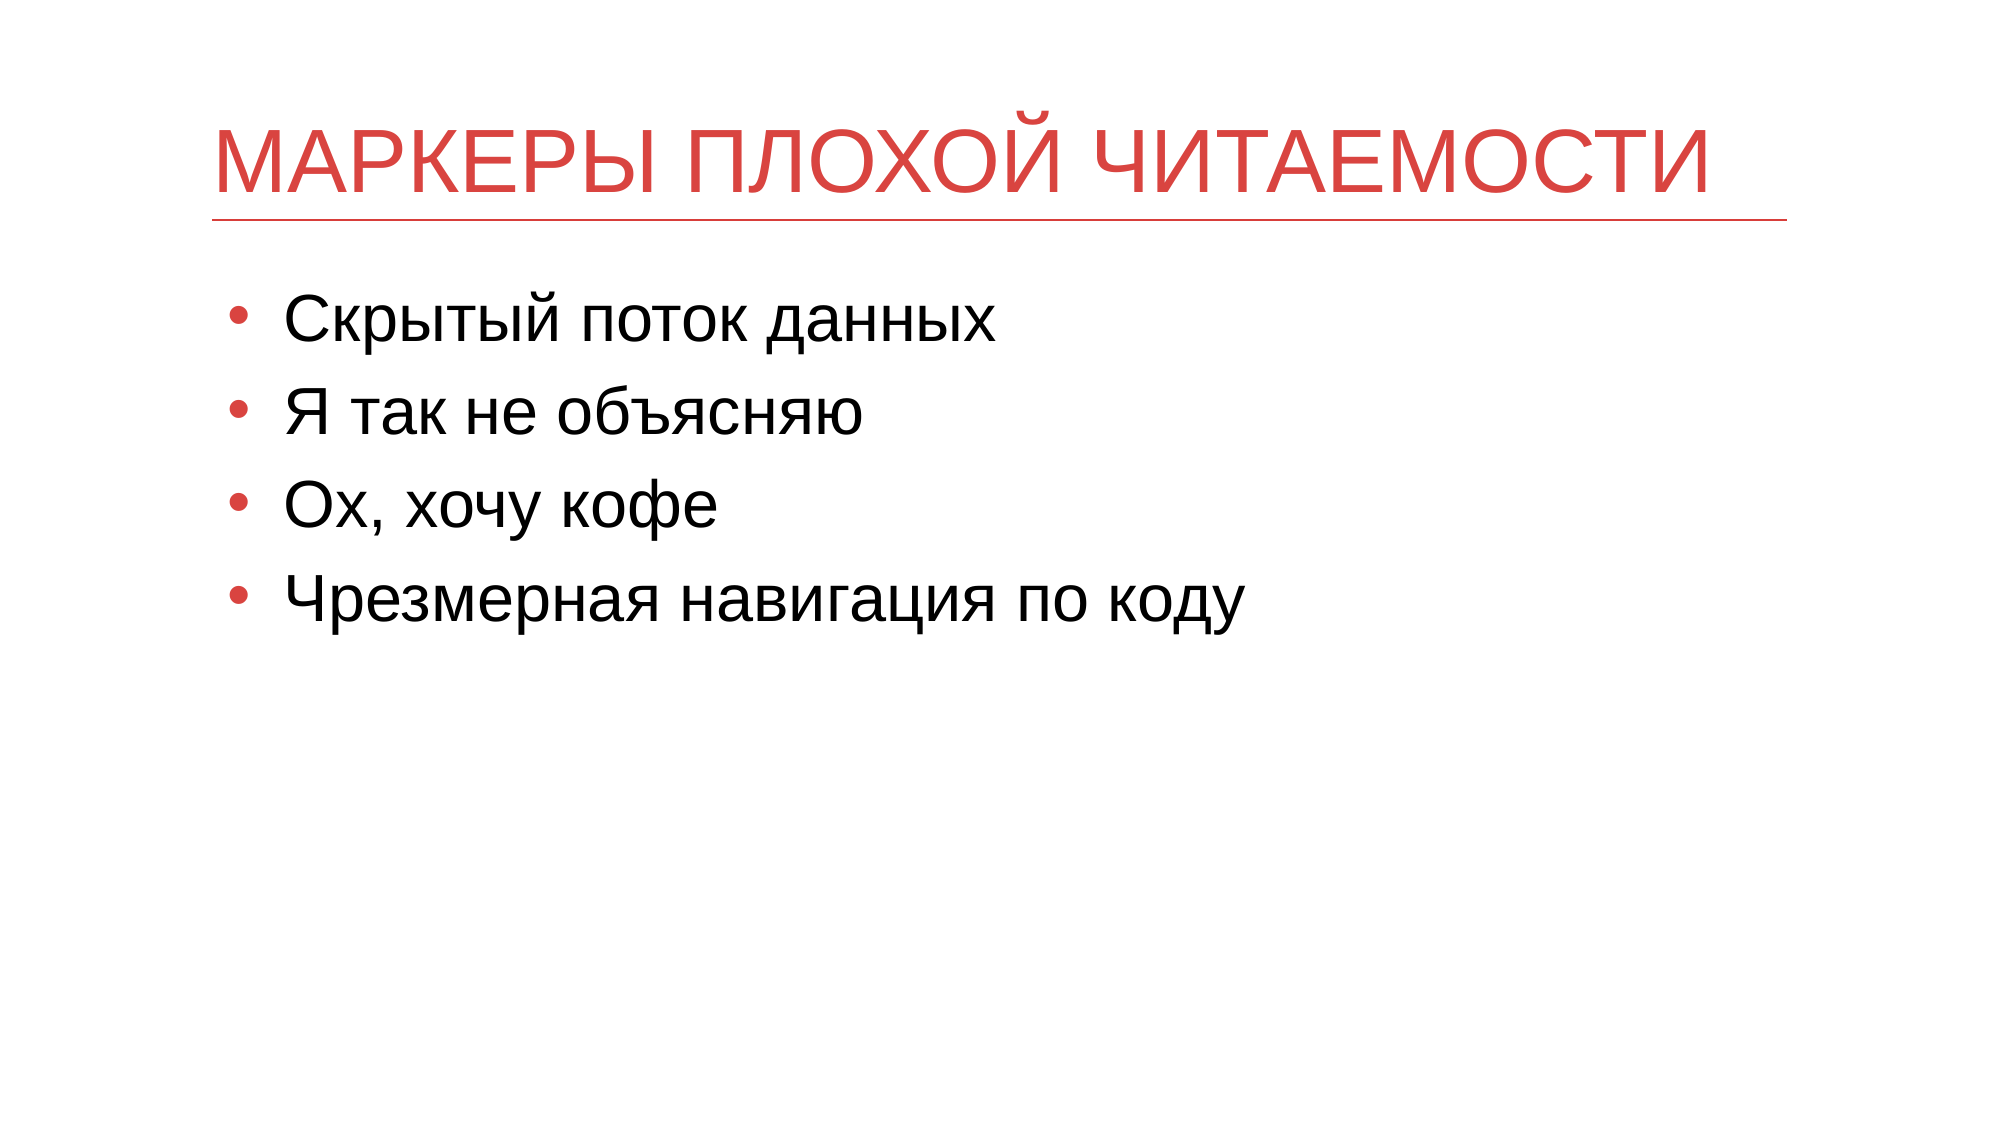

# Маркеры плохой читаемости
Скрытый поток данных
Я так не объясняю
Ох, хочу кофе
Чрезмерная навигация по коду